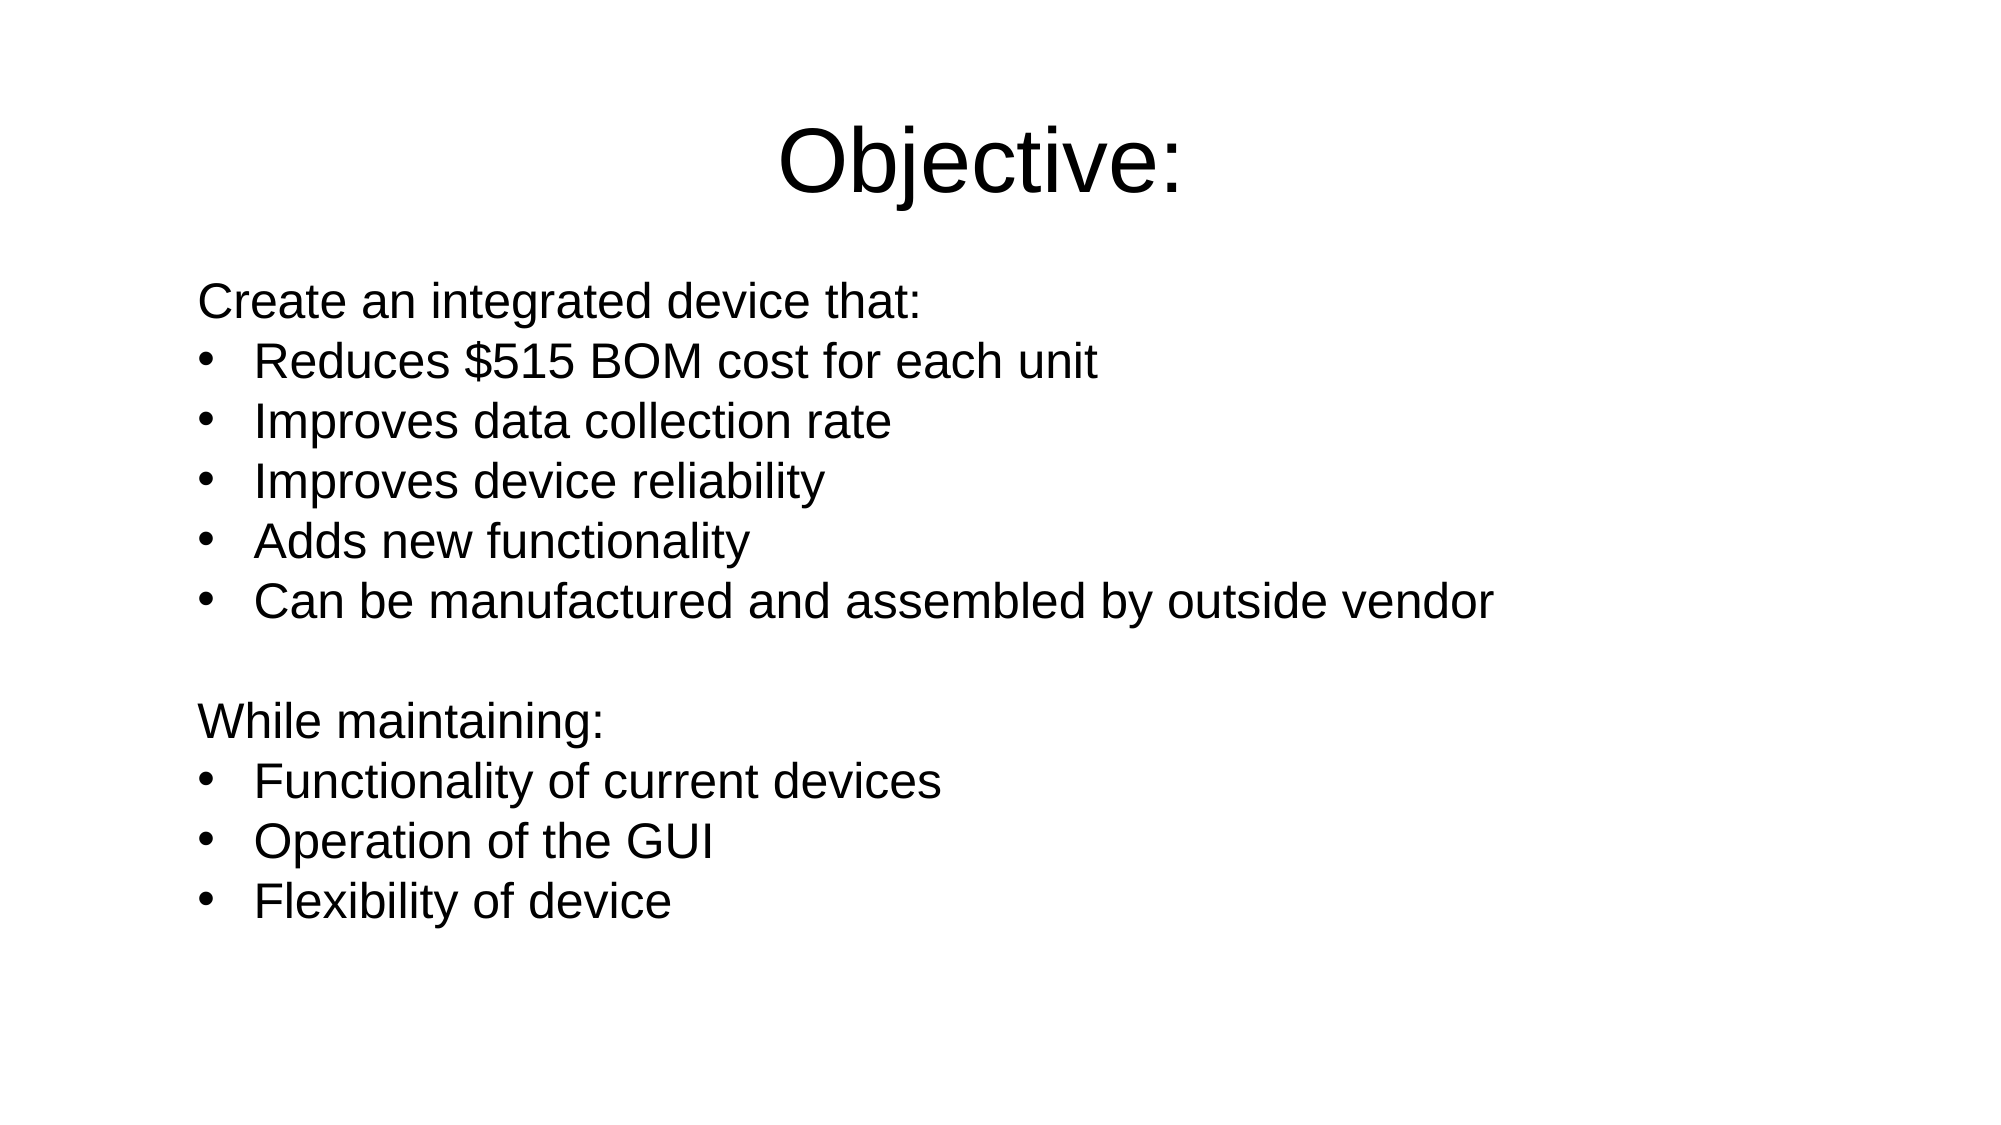

Objective:
Create an integrated device that:
Reduces $515 BOM cost for each unit
Improves data collection rate
Improves device reliability
Adds new functionality
Can be manufactured and assembled by outside vendor

While maintaining:
Functionality of current devices
Operation of the GUI
Flexibility of device